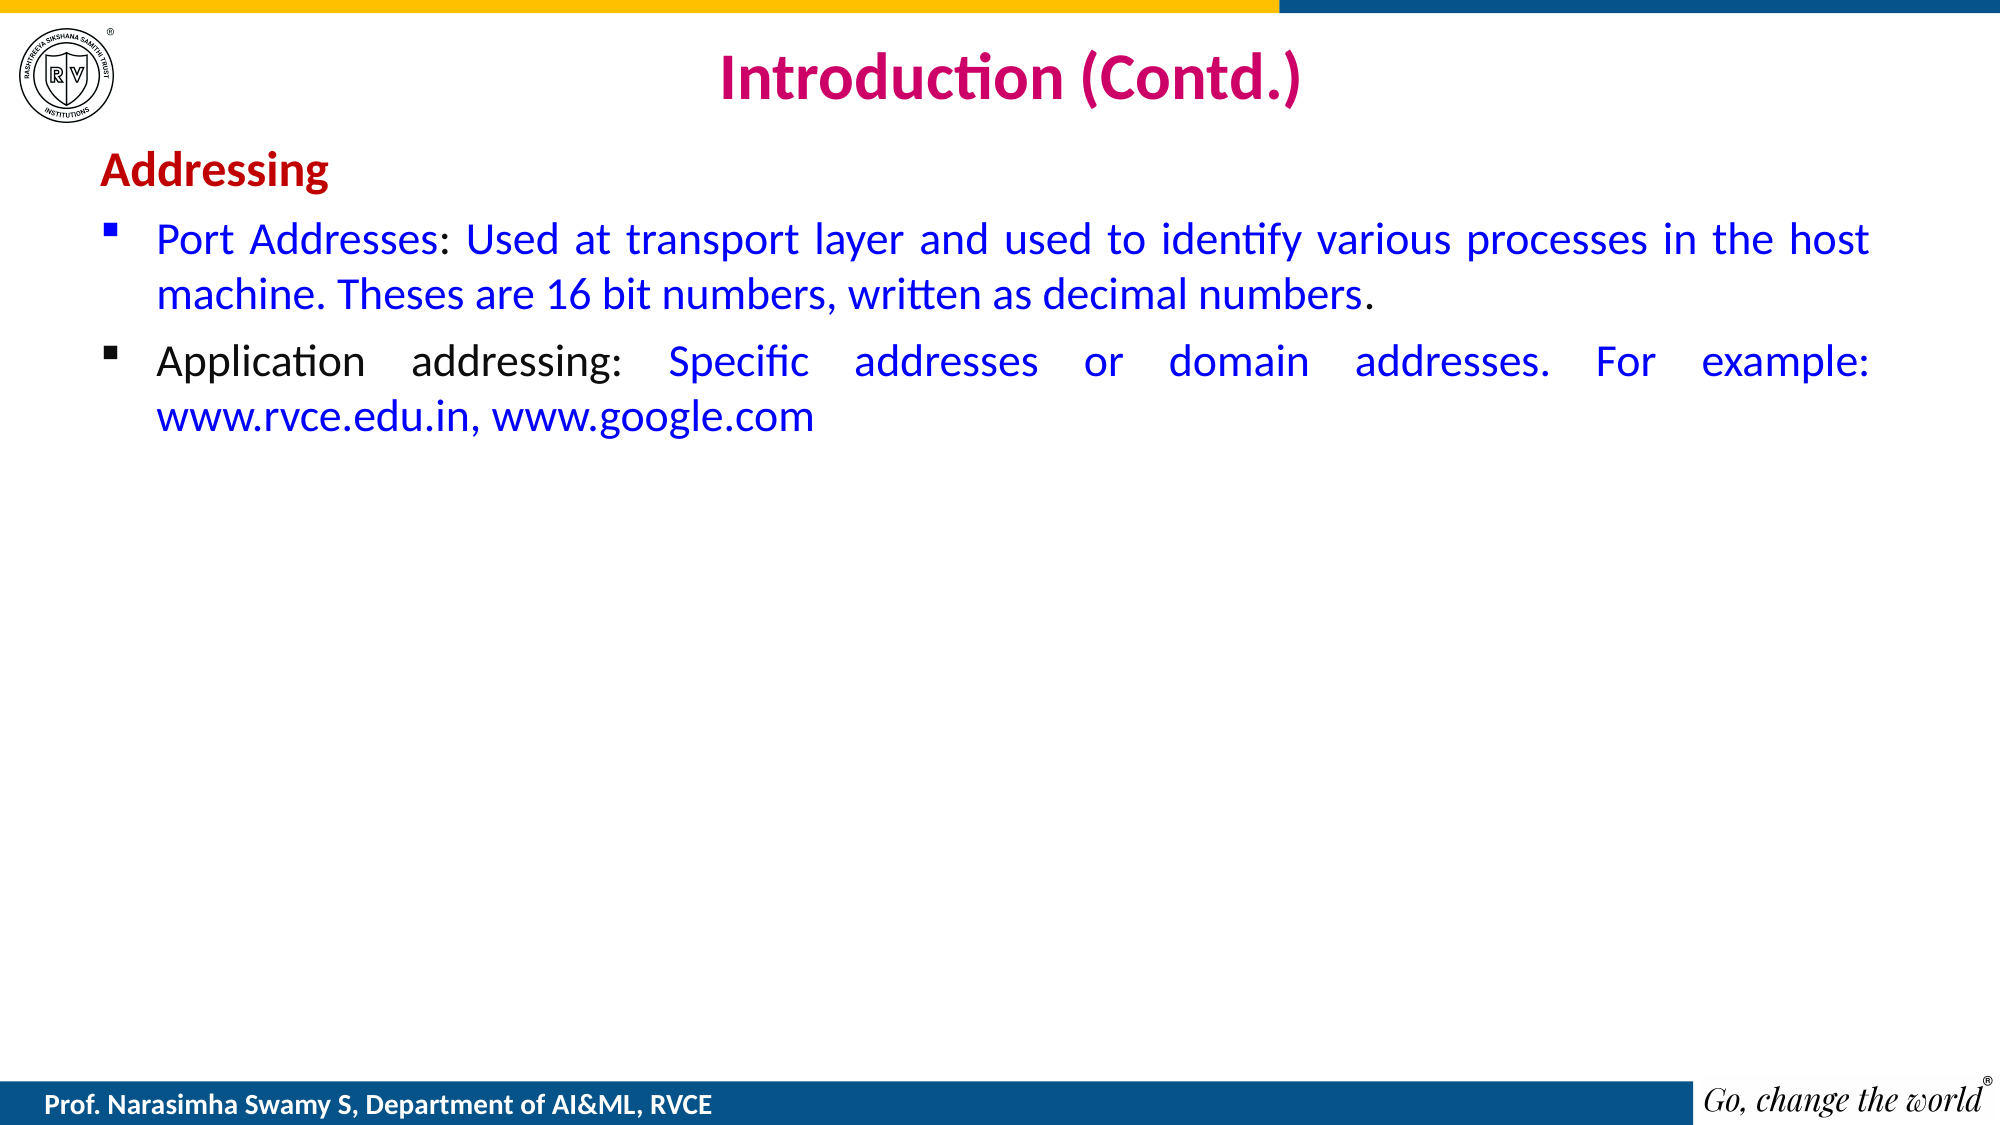

# Introduction (Contd.)
Addressing
Port Addresses: Used at transport layer and used to identify various processes in the host machine. Theses are 16 bit numbers, written as decimal numbers.
Application addressing: Specific addresses or domain addresses. For example: www.rvce.edu.in, www.google.com